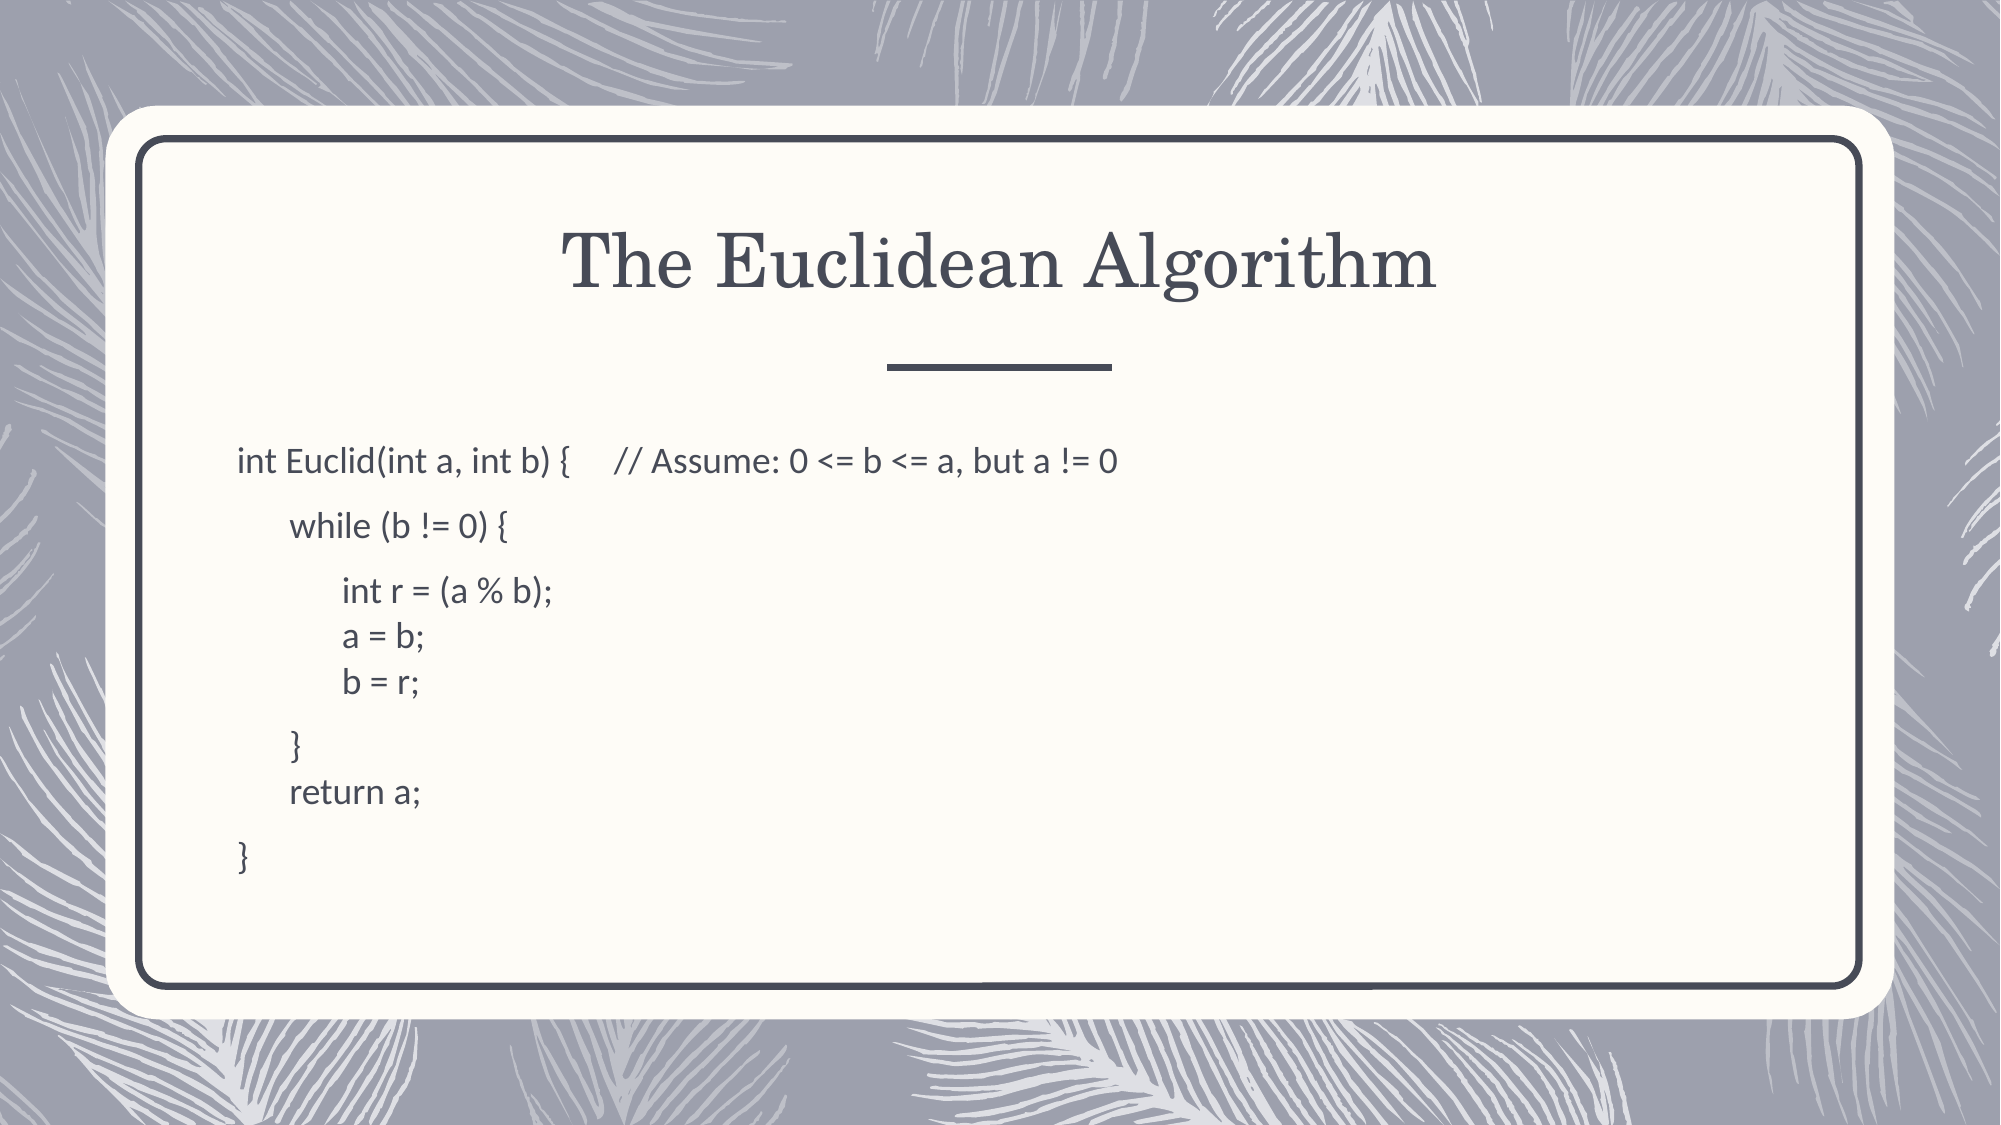

# The Euclidean Algorithm
int Euclid(int a, int b) {     // Assume: 0 <= b <= a, but a != 0
while (b != 0) {
int r = (a % b);
a = b;
b = r;
}
return a;
}